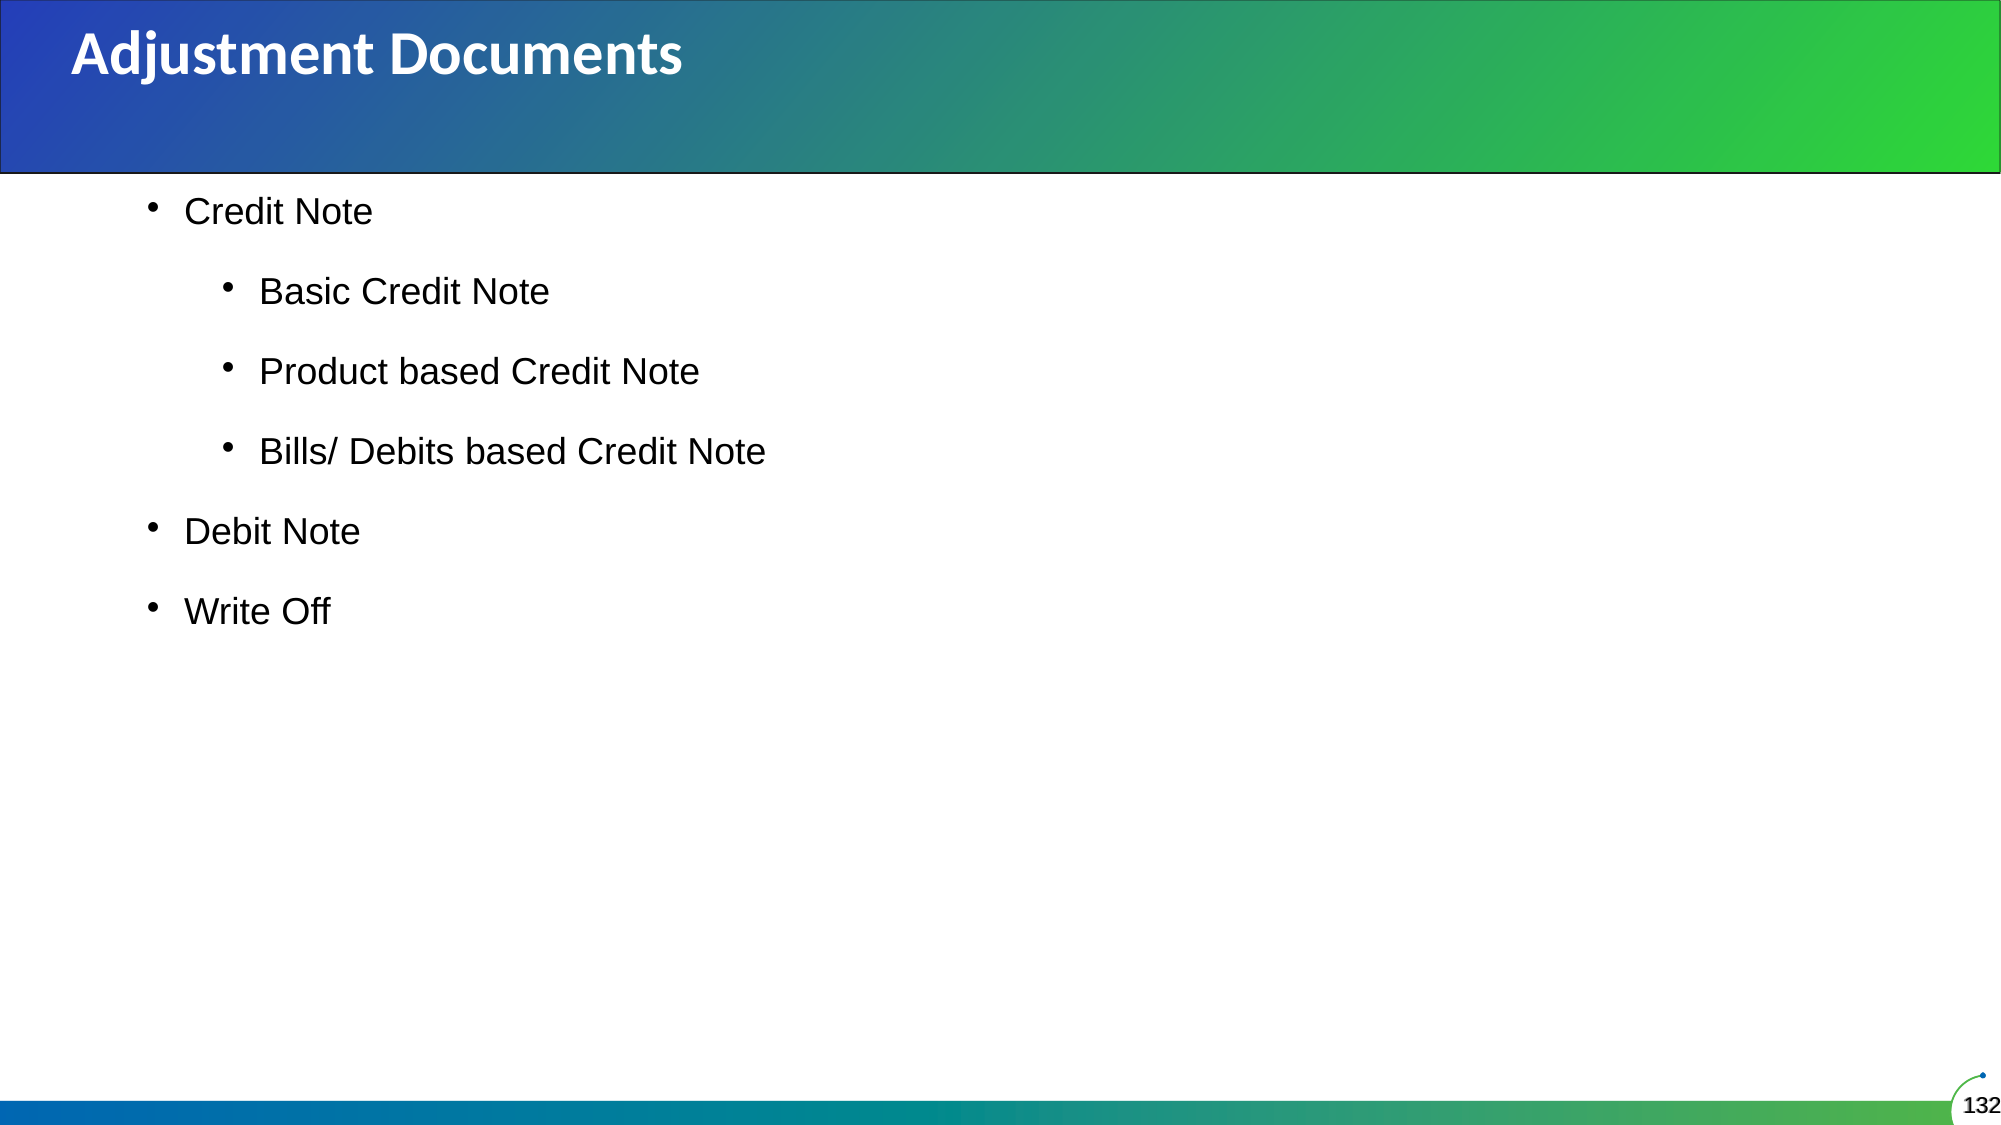

Adjustment Documents
Credit Note
Basic Credit Note
Product based Credit Note
Bills/ Debits based Credit Note
Debit Note
Write Off